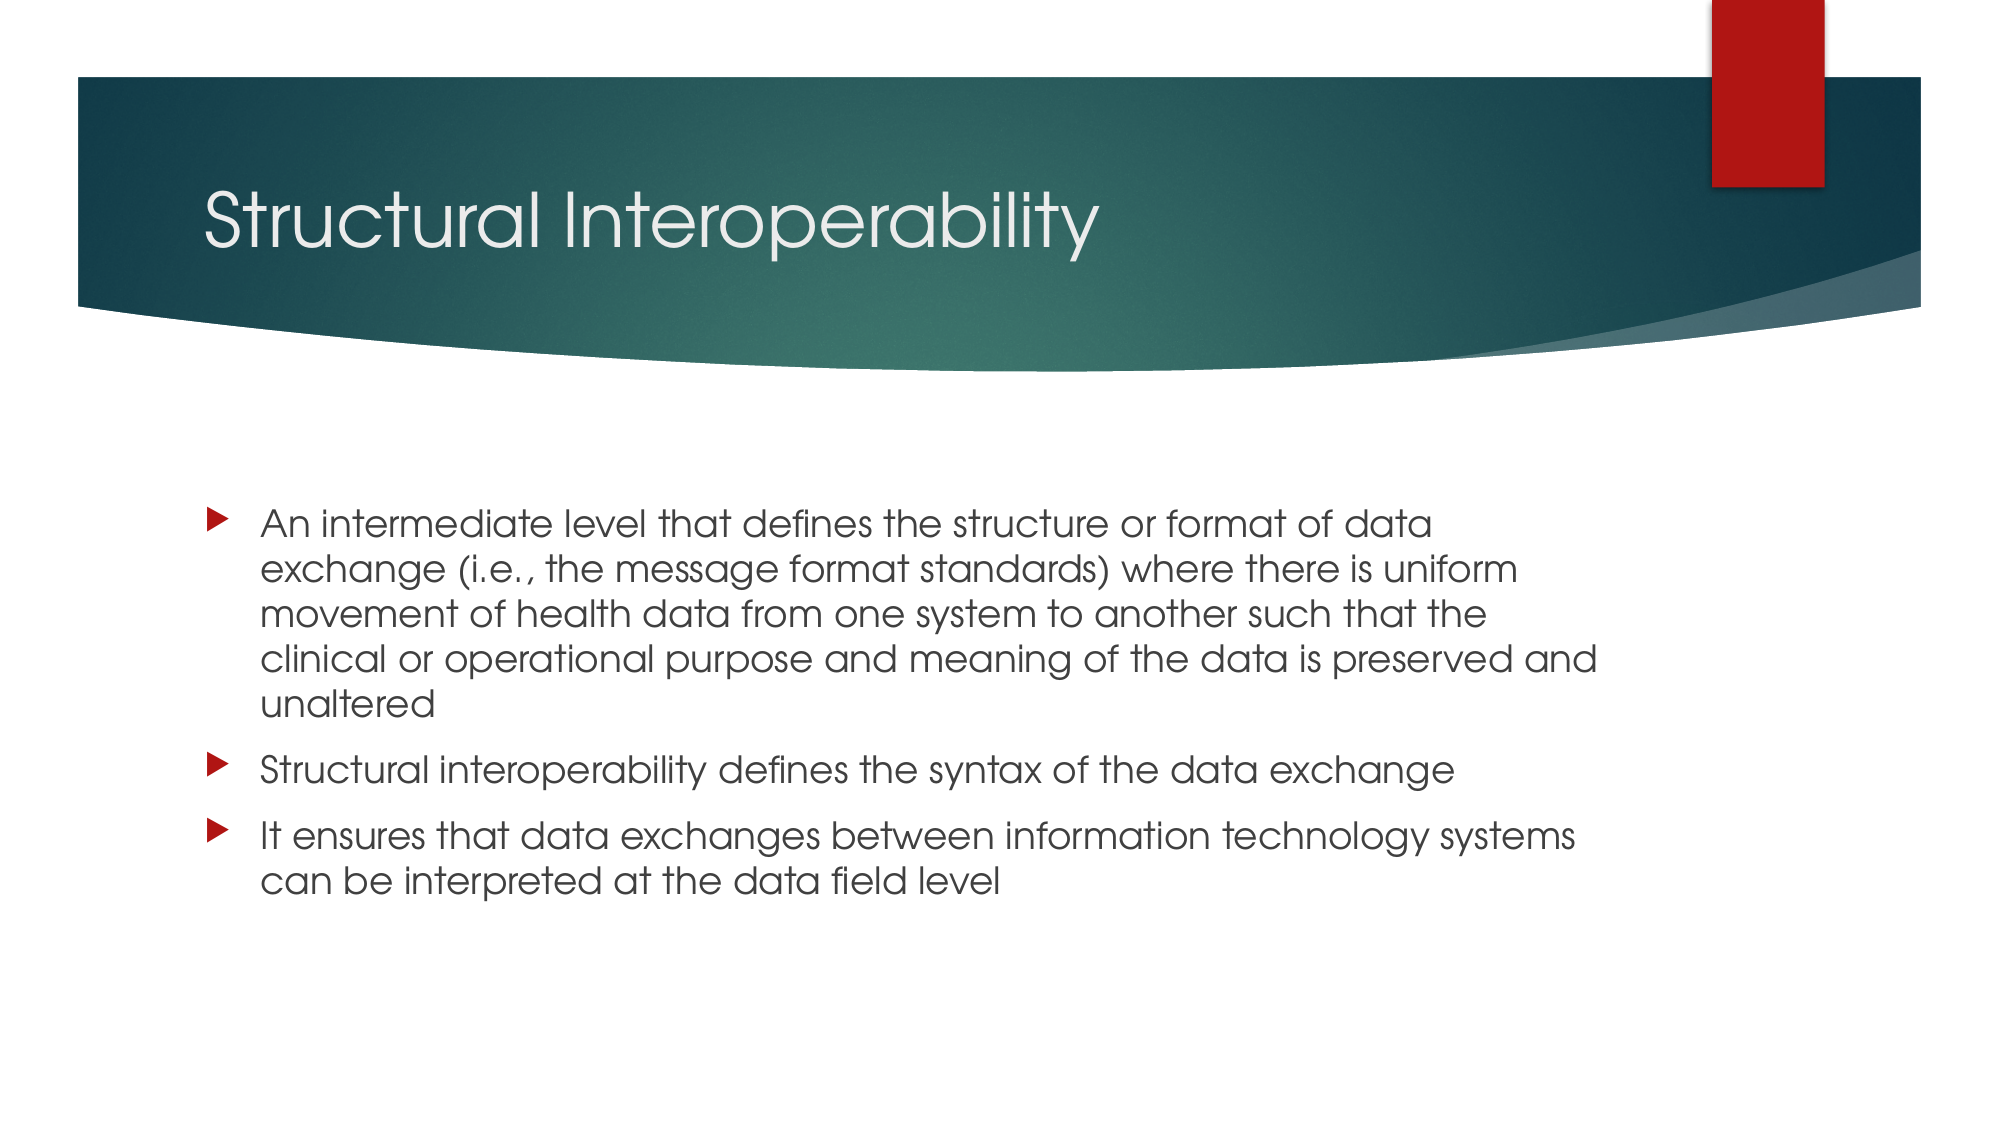

# Structural Interoperability

An intermediate level that defines the structure or format of data exchange (i.e., the message format standards) where there is uniform movement of health data from one system to another such that the clinical or operational purpose and meaning of the data is preserved and unaltered
Structural interoperability defines the syntax of the data exchange
It ensures that data exchanges between information technology systems can be interpreted at the data field level